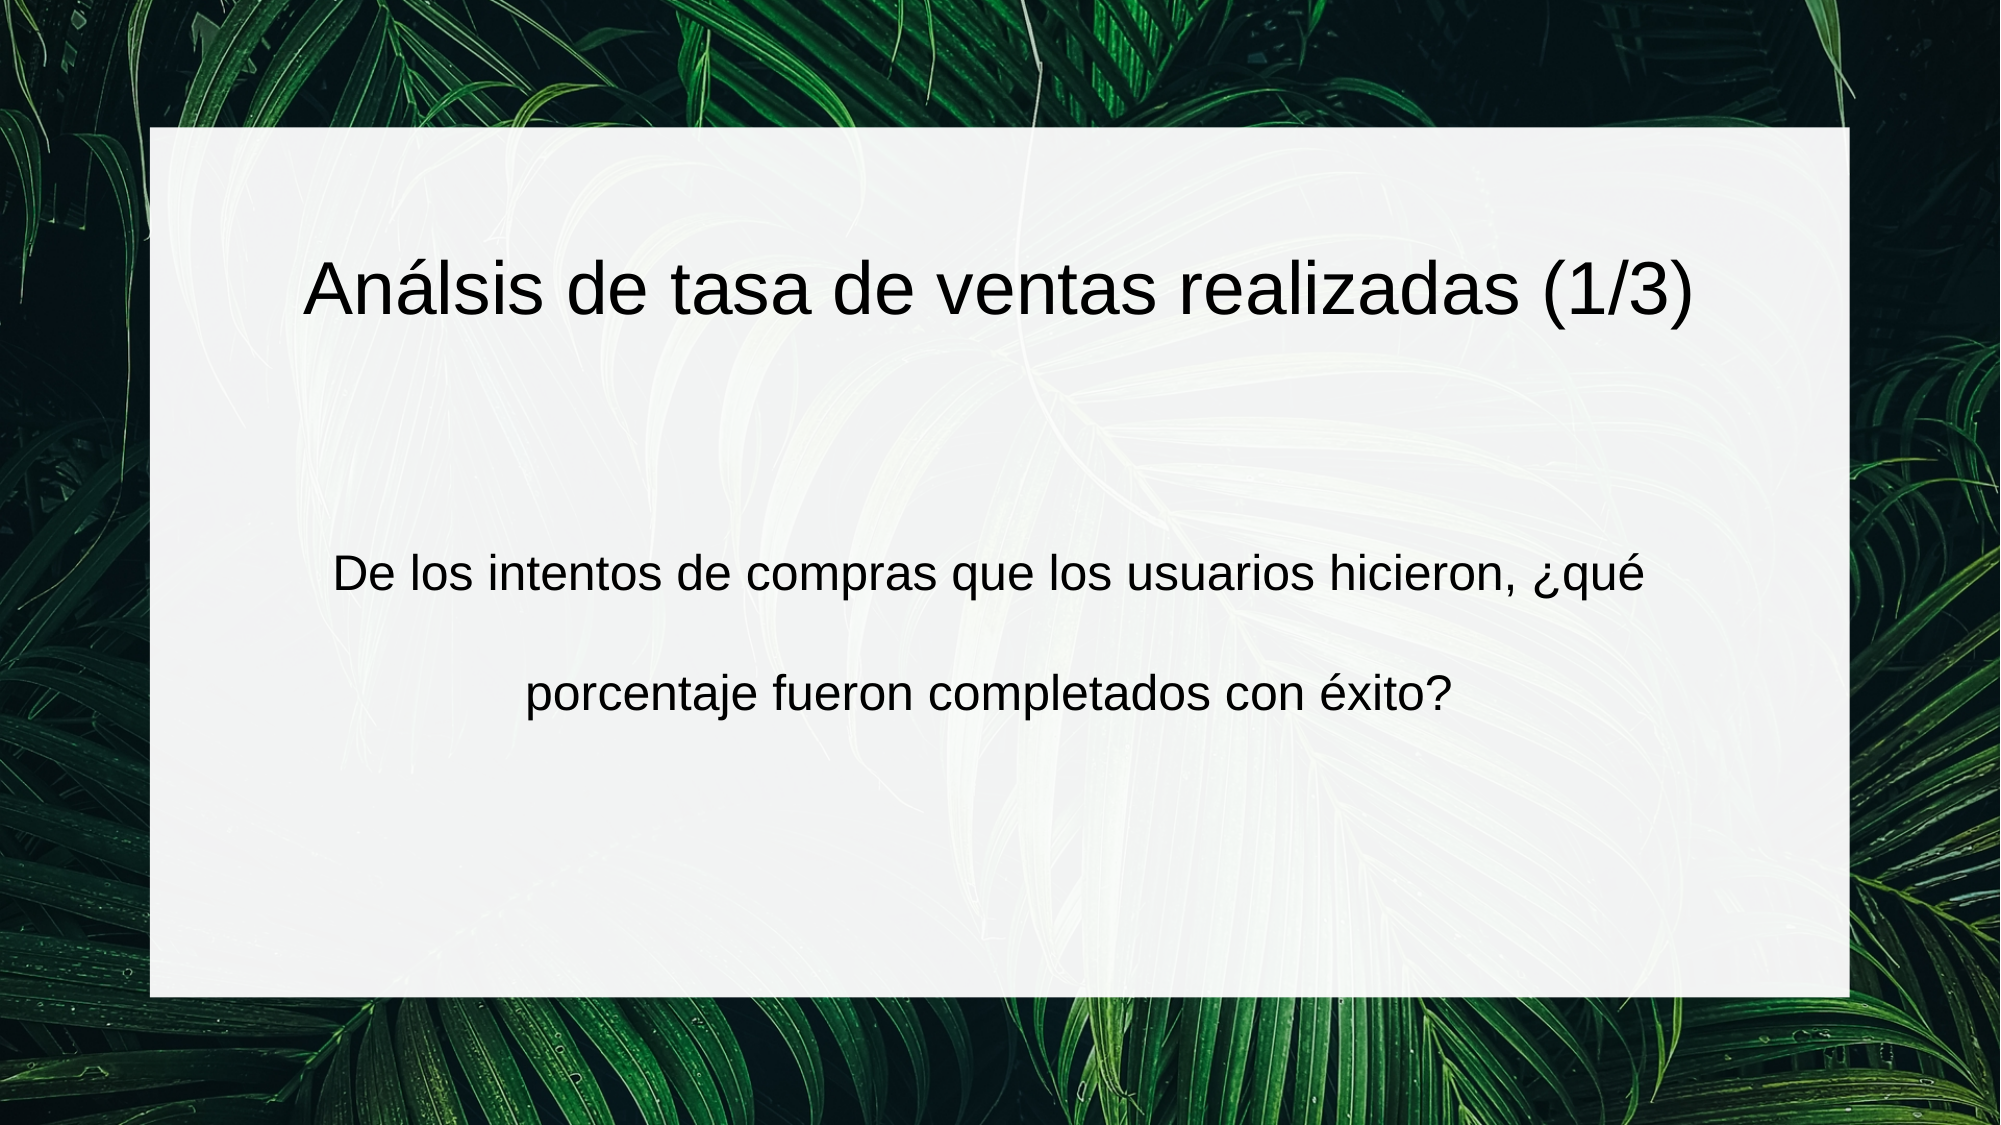

# Análsis de tasa de ventas realizadas (1/3)
De los intentos de compras que los usuarios hicieron, ¿qué porcentaje fueron completados con éxito?